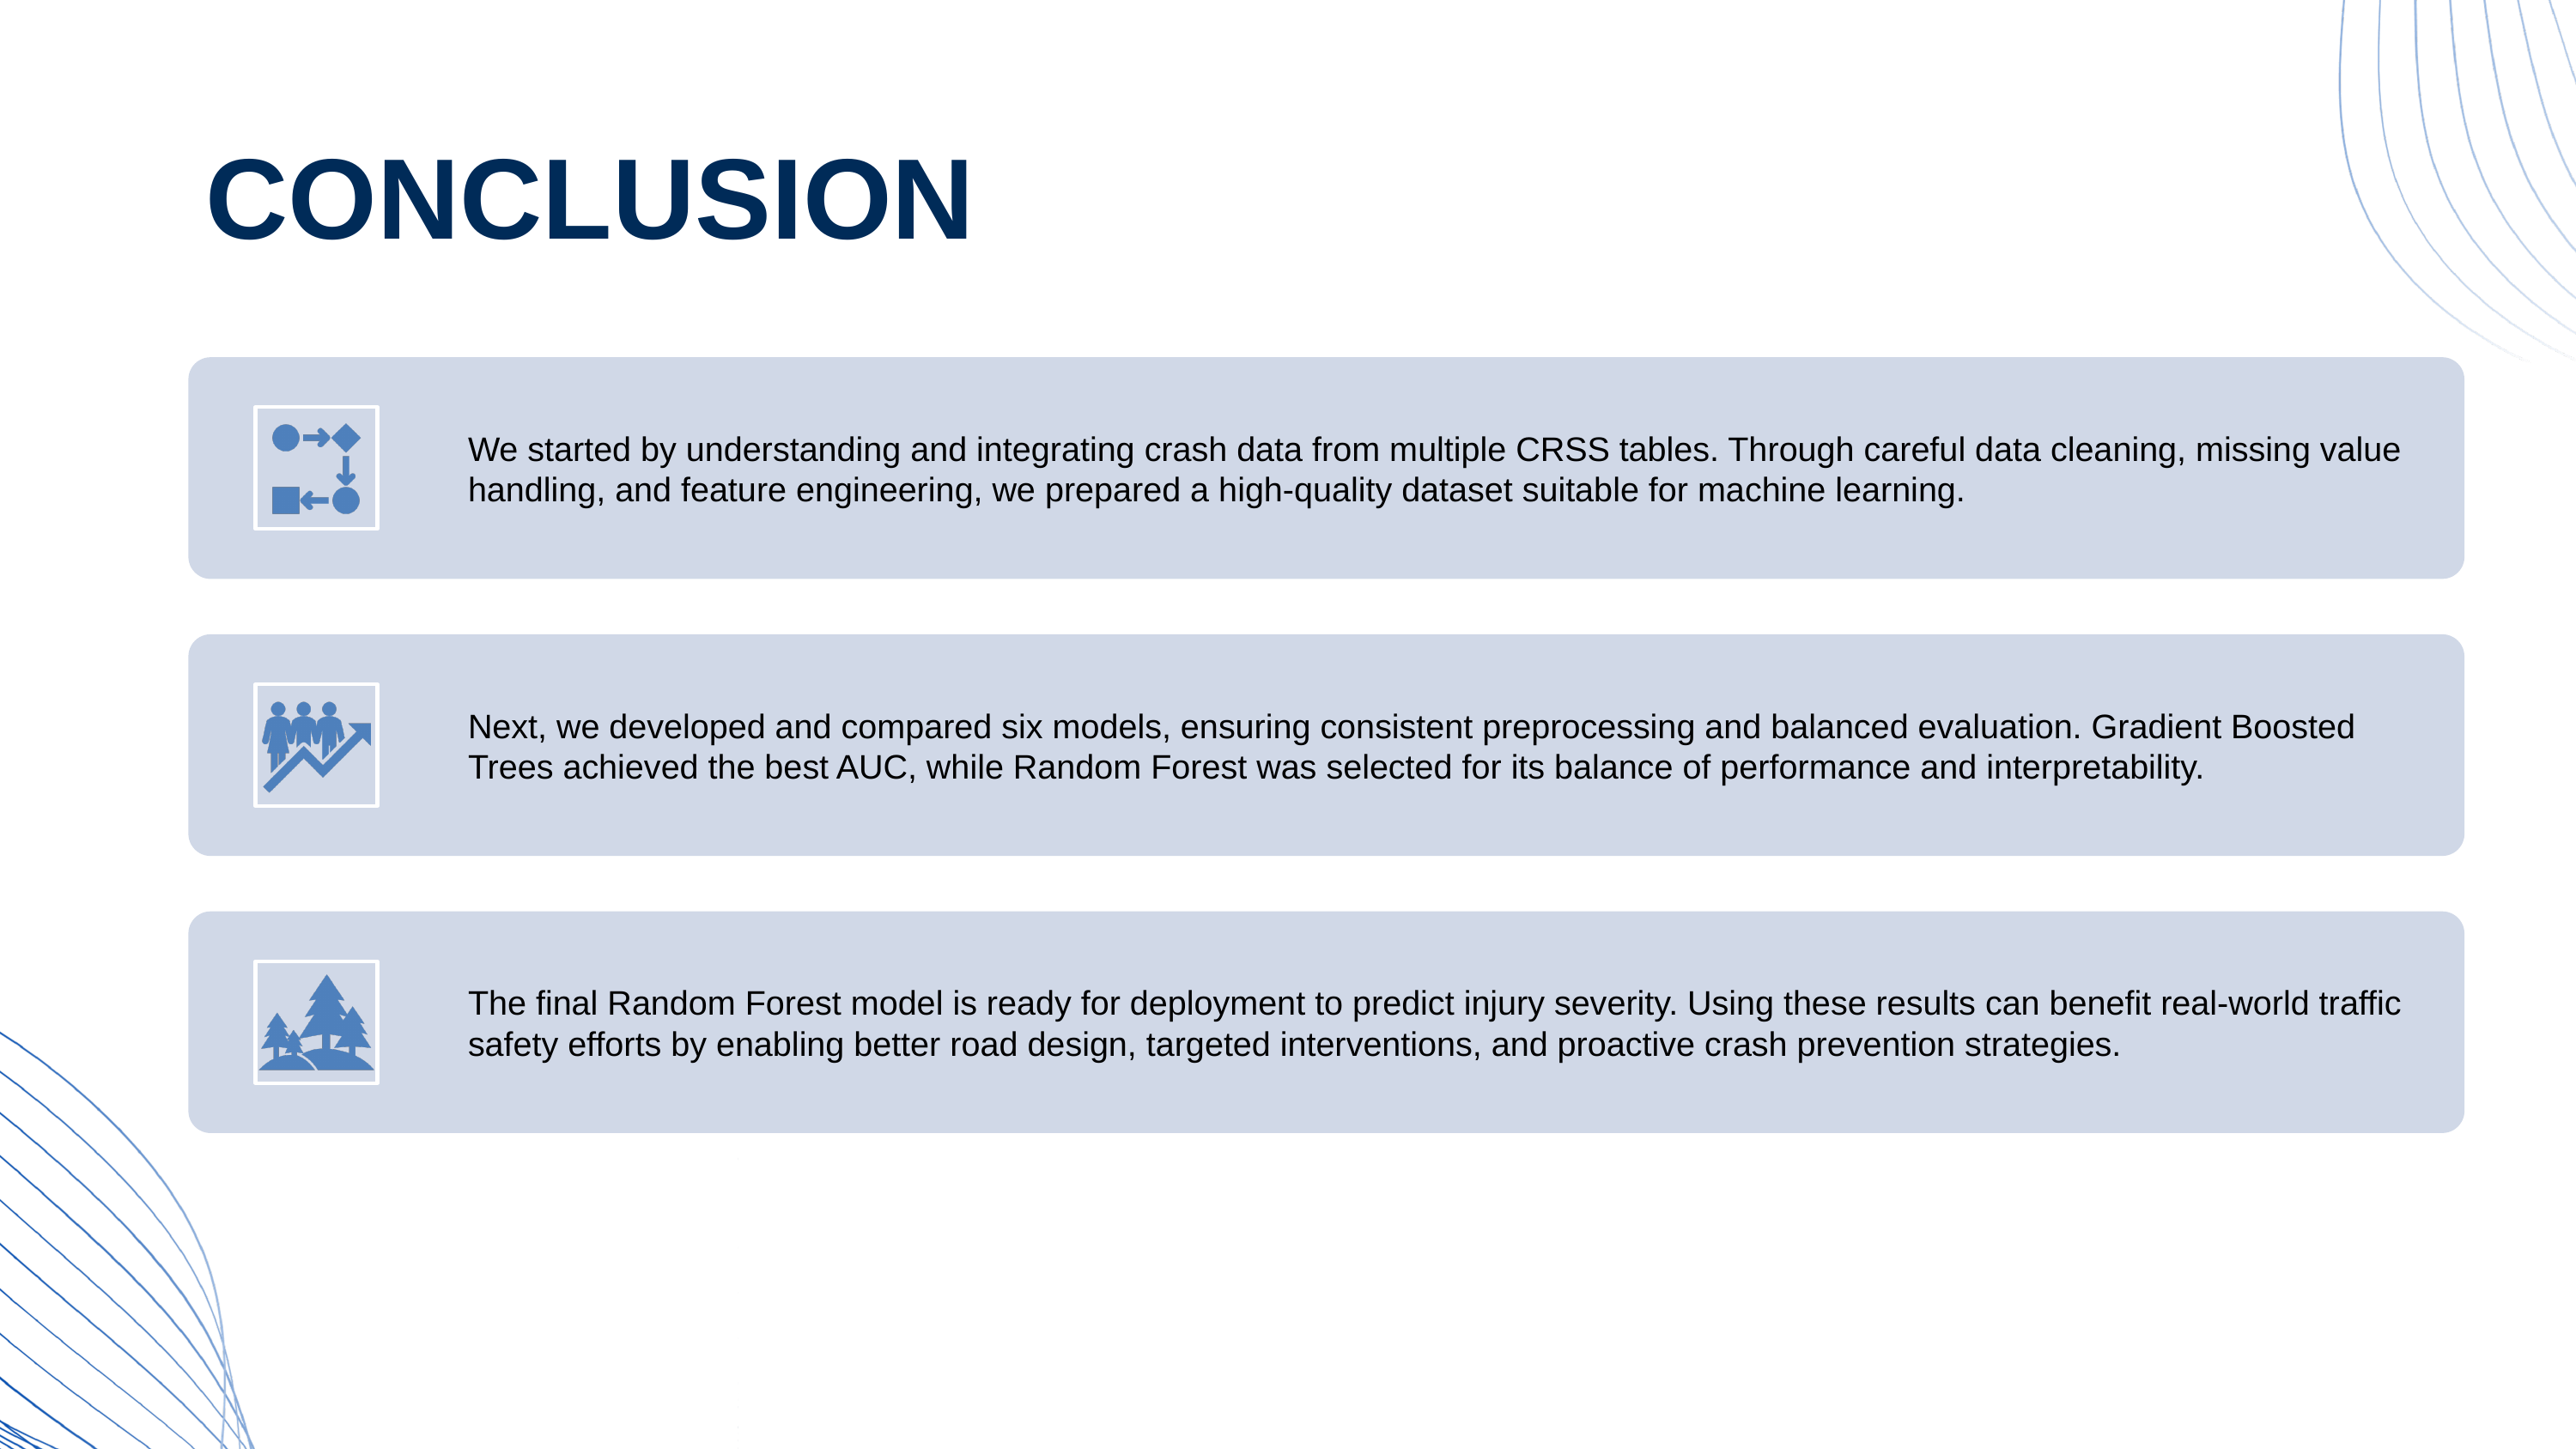

CONCLUSION
We started by understanding and integrating crash data from multiple CRSS tables. Through careful data cleaning, missing value handling, and feature engineering, we prepared a high-quality dataset suitable for machine learning.
Next, we developed and compared six models, ensuring consistent preprocessing and balanced evaluation. Gradient Boosted Trees achieved the best AUC, while Random Forest was selected for its balance of performance and interpretability.
The final Random Forest model is ready for deployment to predict injury severity. Using these results can benefit real-world traffic safety efforts by enabling better road design, targeted interventions, and proactive crash prevention strategies.